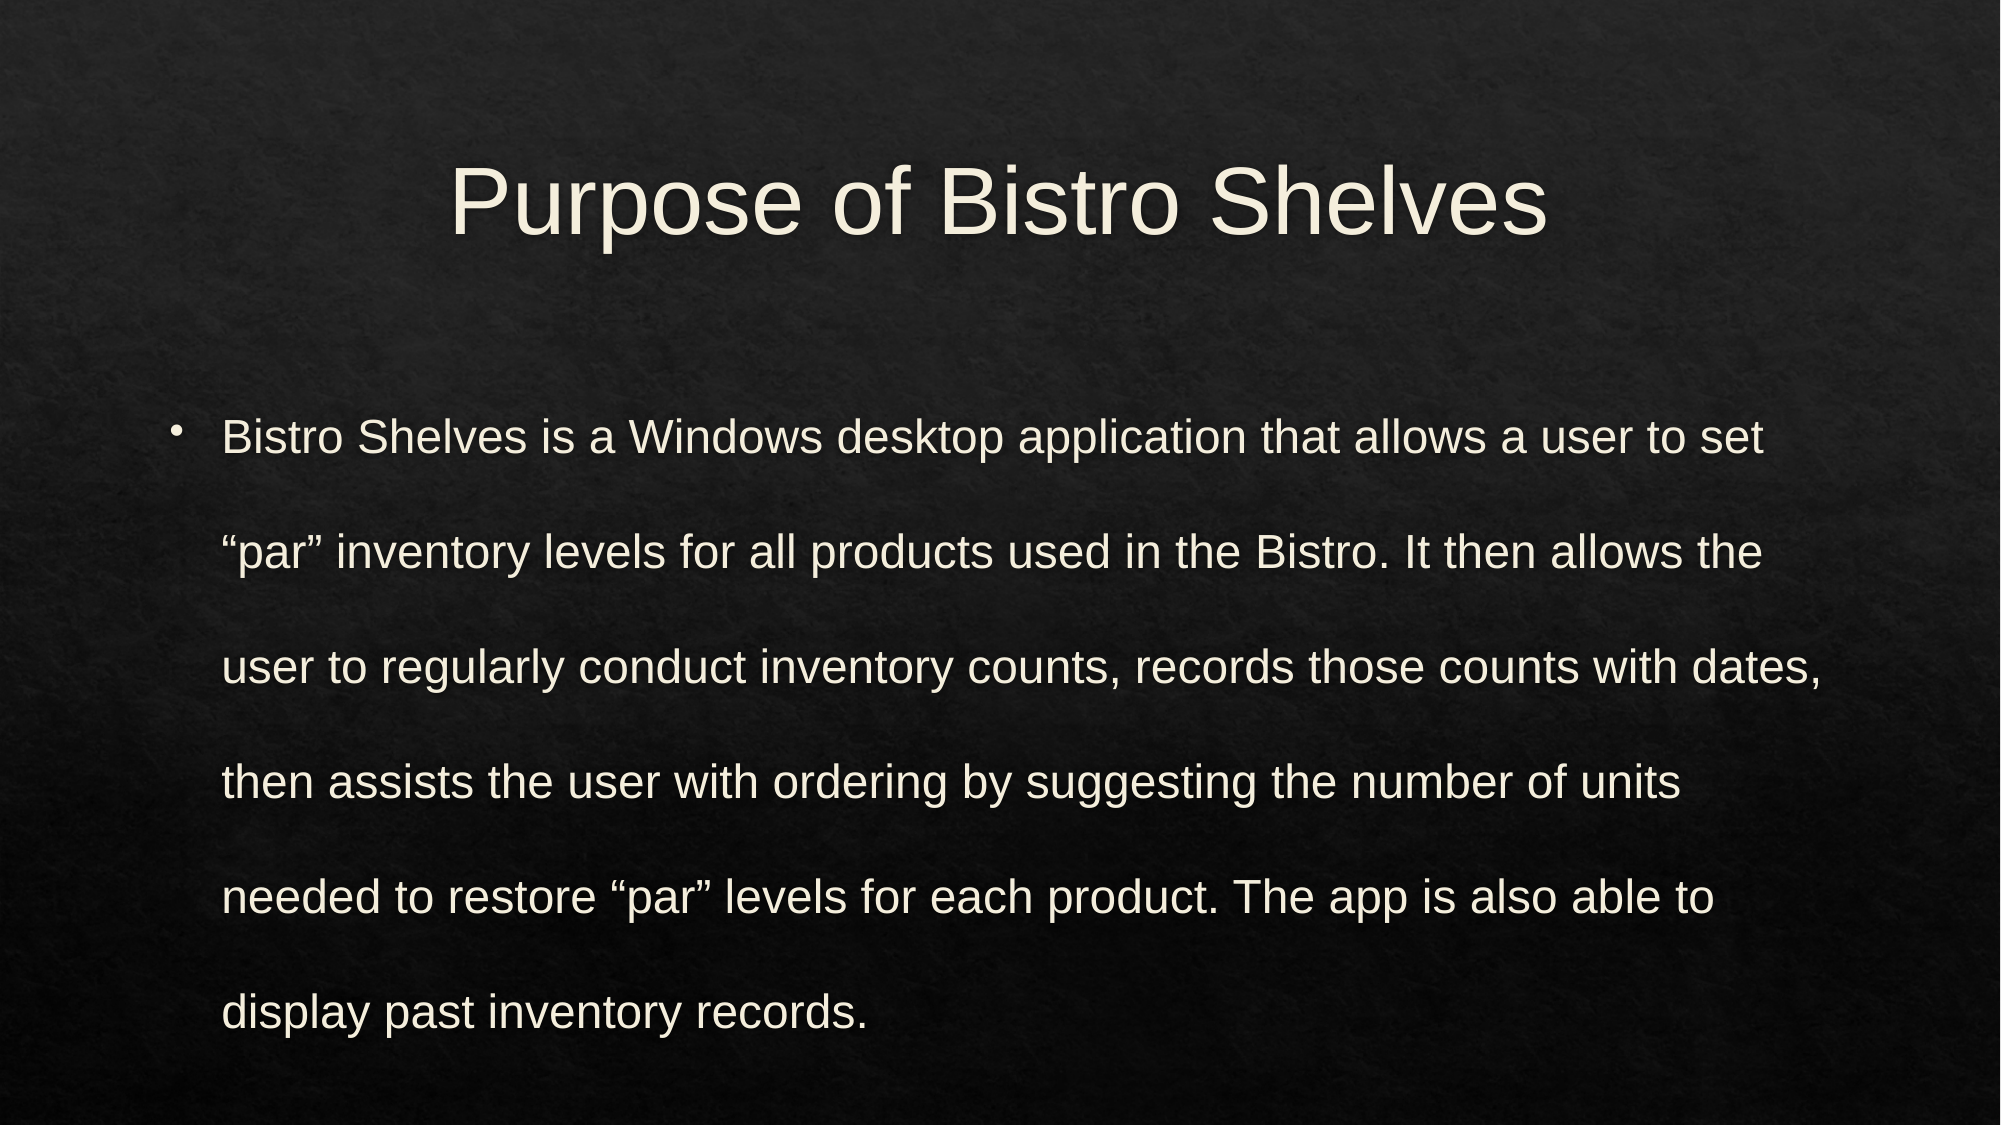

# Purpose of Bistro Shelves
Bistro Shelves is a Windows desktop application that allows a user to set “par” inventory levels for all products used in the Bistro. It then allows the user to regularly conduct inventory counts, records those counts with dates, then assists the user with ordering by suggesting the number of units needed to restore “par” levels for each product. The app is also able to display past inventory records.